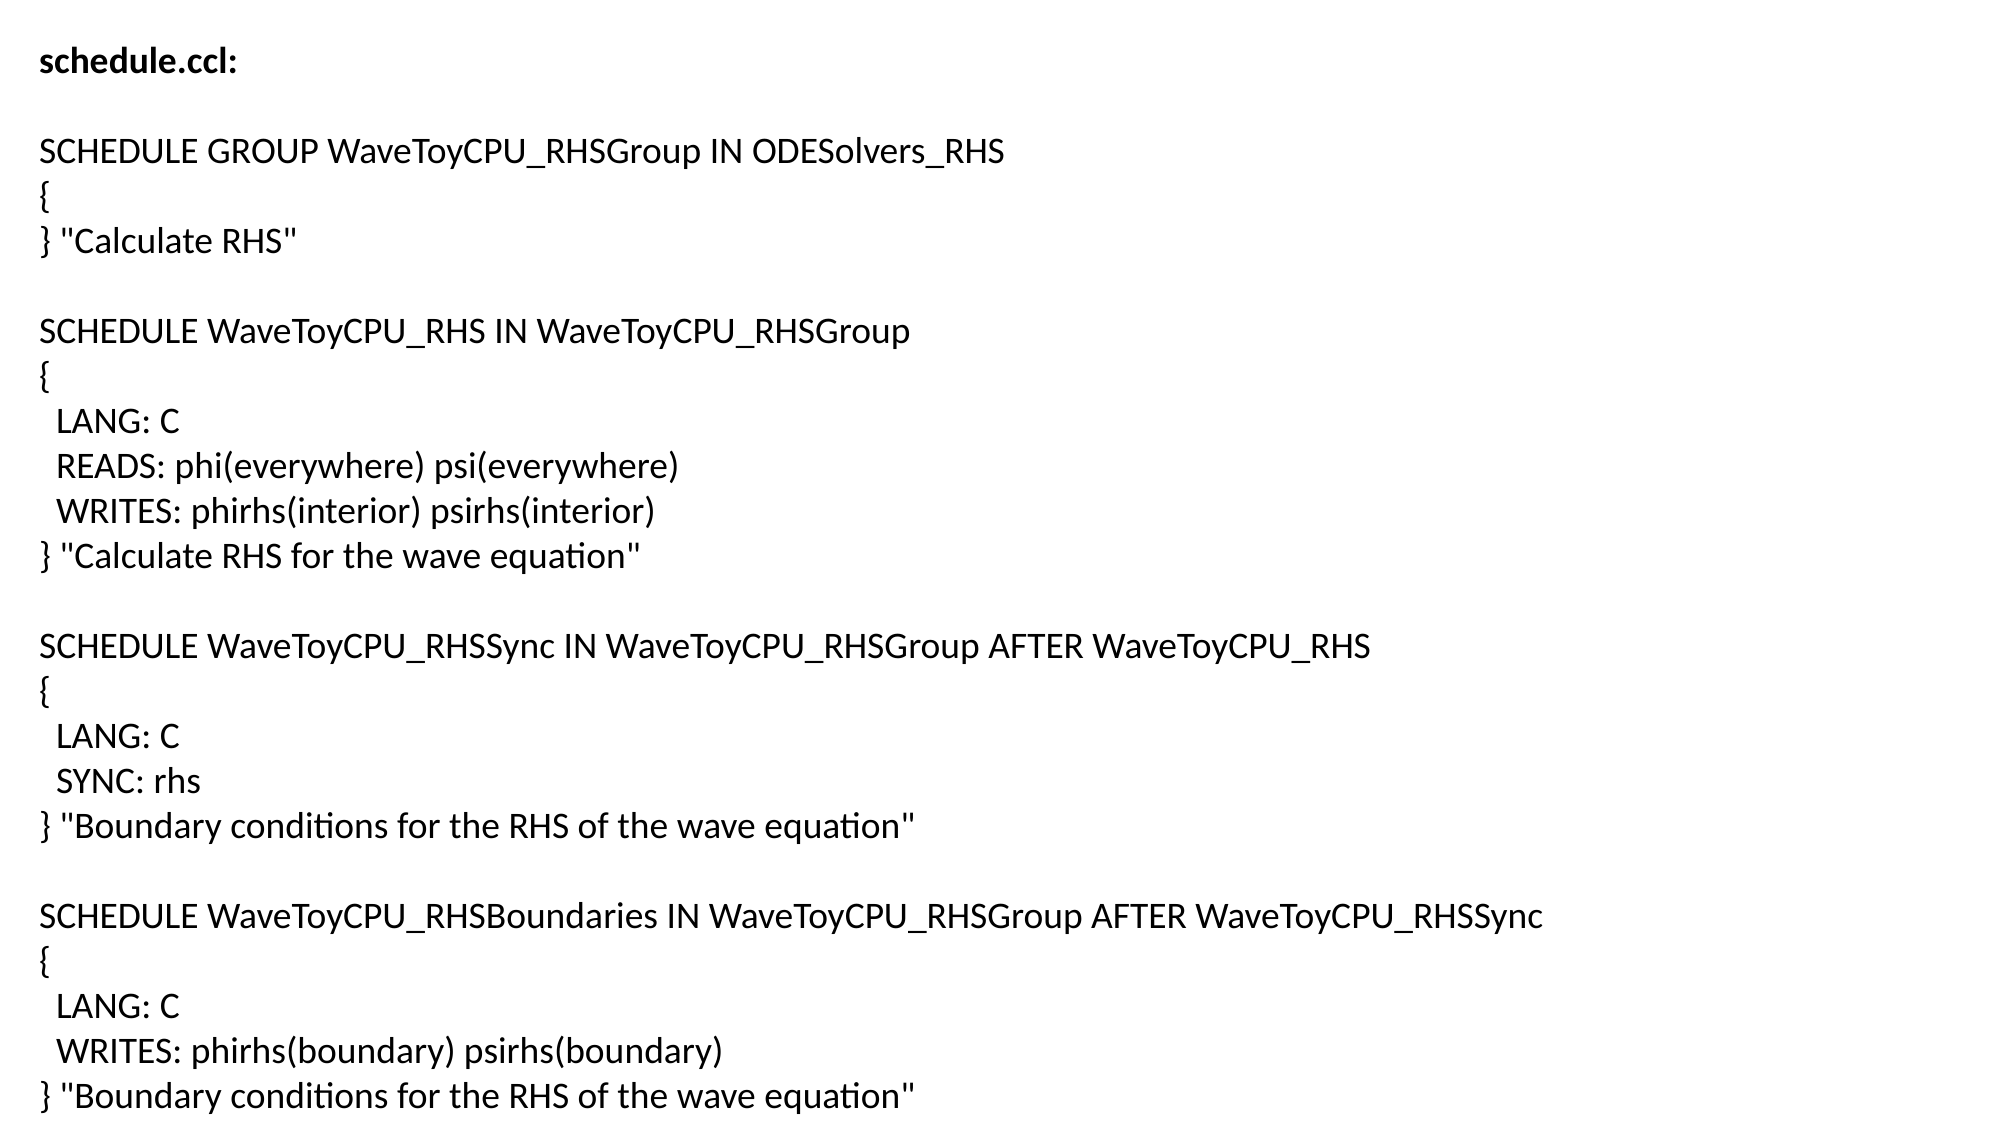

schedule.ccl:

SCHEDULE GROUP WaveToyCPU_RHSGroup IN ODESolvers_RHS
{
} "Calculate RHS"

SCHEDULE WaveToyCPU_RHS IN WaveToyCPU_RHSGroup
{
  LANG: C
  READS: phi(everywhere) psi(everywhere)
  WRITES: phirhs(interior) psirhs(interior)
} "Calculate RHS for the wave equation"

SCHEDULE WaveToyCPU_RHSSync IN WaveToyCPU_RHSGroup AFTER WaveToyCPU_RHS
{
  LANG: C
  SYNC: rhs
} "Boundary conditions for the RHS of the wave equation"

SCHEDULE WaveToyCPU_RHSBoundaries IN WaveToyCPU_RHSGroup AFTER WaveToyCPU_RHSSync
{
  LANG: C
  WRITES: phirhs(boundary) psirhs(boundary)
} "Boundary conditions for the RHS of the wave equation"